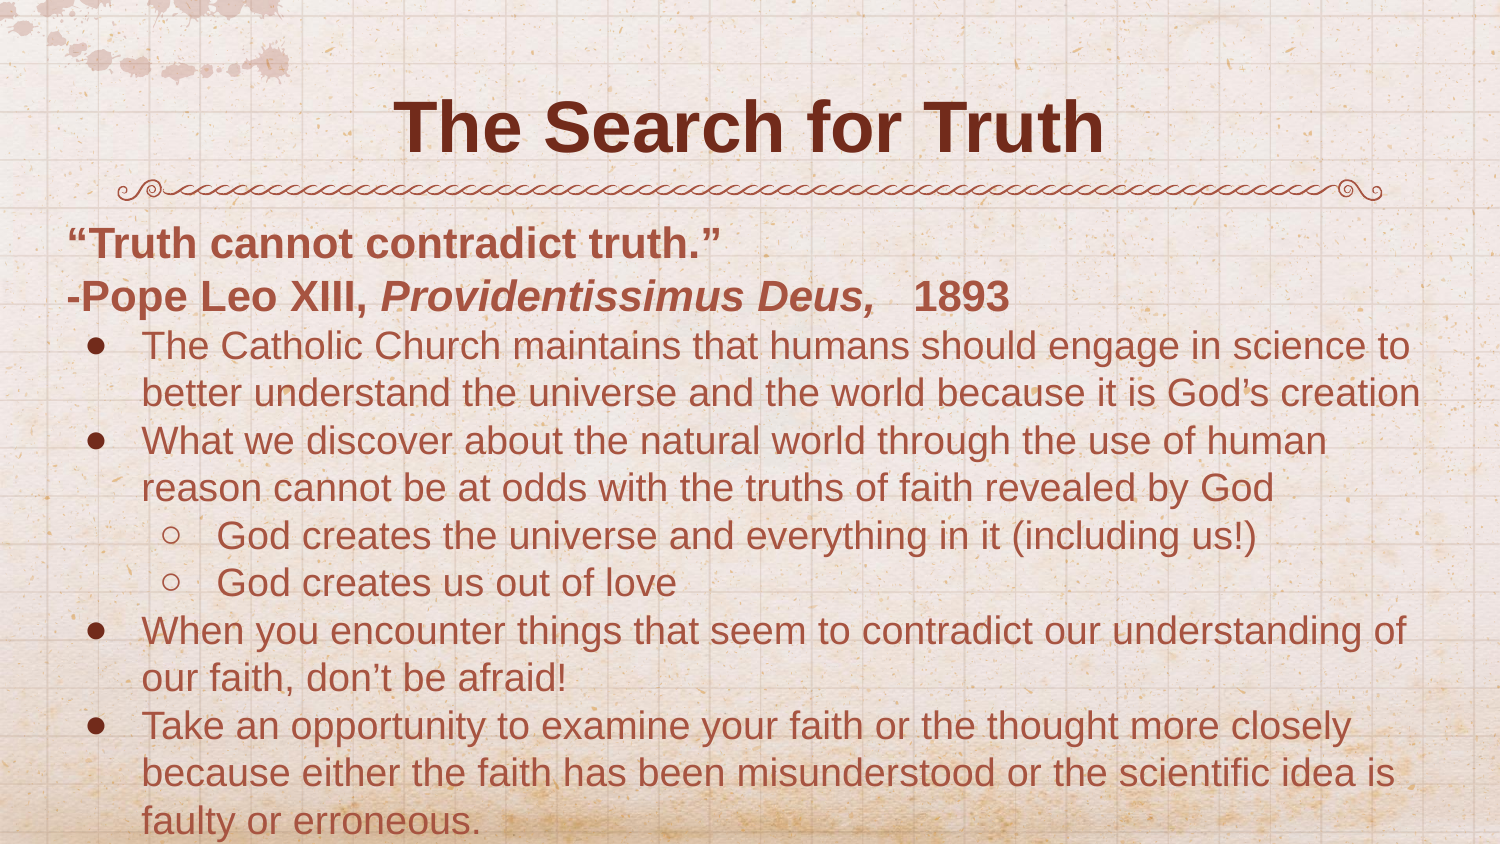

# The Search for Truth
“Truth cannot contradict truth.”
-Pope Leo XIII, Providentissimus Deus,   1893
The Catholic Church maintains that humans should engage in science to better understand the universe and the world because it is God’s creation
What we discover about the natural world through the use of human reason cannot be at odds with the truths of faith revealed by God
God creates the universe and everything in it (including us!)
God creates us out of love
When you encounter things that seem to contradict our understanding of our faith, don’t be afraid!
Take an opportunity to examine your faith or the thought more closely because either the faith has been misunderstood or the scientific idea is faulty or erroneous.